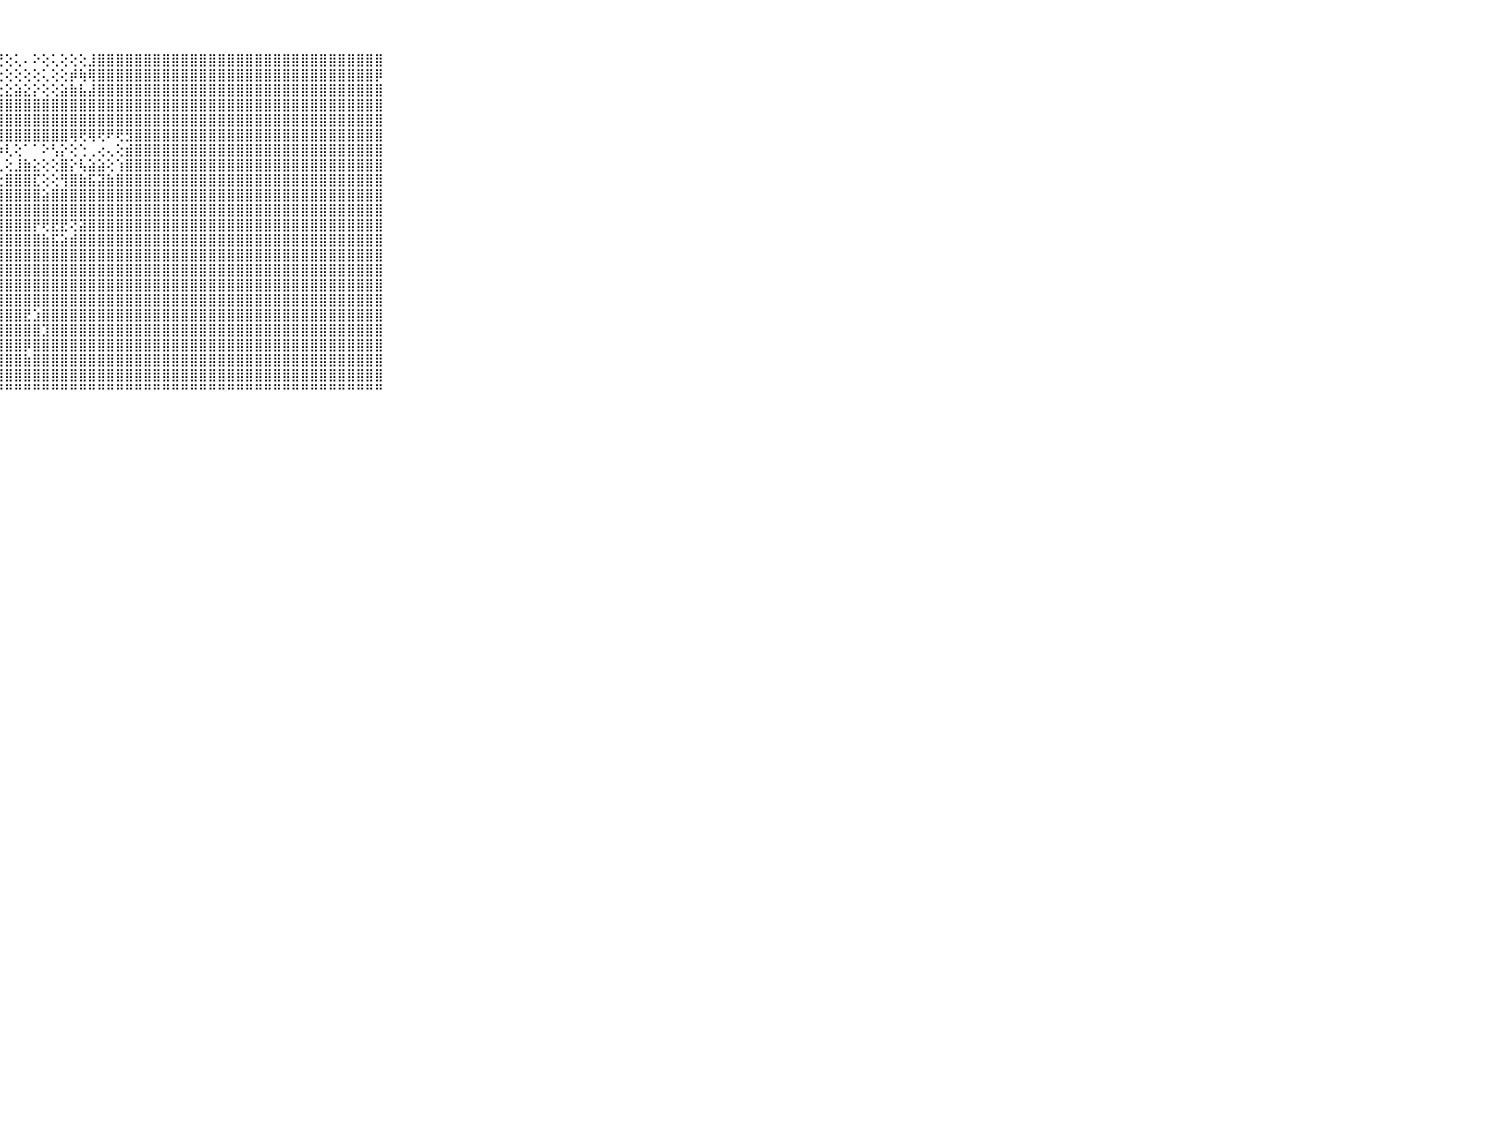

⠀⠀⠀⠀⠀⠀⠀⠀⠀⠀⠀⣿⣿⣿⣿⣿⣿⡿⢏⢕⢕⢕⢕⢕⢕⢕⣹⢟⢕⢅⠄⠕⢕⢅⢕⢕⢕⣸⣿⣿⣿⣿⣿⣿⣿⣿⣿⣿⣿⣿⣿⣿⣿⣿⣿⣿⣿⣿⣿⣿⣿⣿⣿⣿⣿⣿⣿⣿⣿⠀⠀⠀⠀⠀⠀⠀⠀⠀⠀⠀⠀
⠀⠀⠀⠀⠀⠀⠀⠀⠀⠀⠀⣿⣿⣿⣿⣿⡿⢕⢕⢕⢕⢕⢕⢕⣇⢑⢝⢕⢕⢕⢕⢕⢅⢕⢕⡾⢷⢿⣿⣿⣿⣿⣿⣿⣿⣿⣿⣿⣿⣿⣿⣿⣿⣿⣿⣿⣿⣿⣿⣿⣿⣿⣿⣿⣿⣿⣿⣿⡿⠀⠀⠀⠀⠀⠀⠀⠀⠀⠀⠀⠀
⠀⠀⠀⠀⠀⠀⠀⠀⠀⠀⠀⣿⣿⣿⣿⣿⢇⢑⢕⢕⢕⢕⢕⢕⢕⢕⡕⣕⣕⣵⣕⡕⢕⢕⣵⣷⣧⣼⣿⣿⣿⣿⣿⣿⣿⣿⣿⣿⣿⣿⣿⣿⣿⣿⣿⣿⣿⣿⣿⣿⣿⣿⣿⣿⣿⣿⣿⣿⣿⠀⠀⠀⠀⠀⠀⠀⠀⠀⠀⠀⠀
⠀⠀⠀⠀⠀⠀⠀⠀⠀⠀⠀⣿⣿⣿⣿⣿⢕⢑⠁⠁⠑⠕⢕⢕⣱⣿⣿⣿⣿⣿⣿⣿⣿⣿⣿⣿⣿⣿⣿⣿⣿⣿⣿⣿⣿⣿⣿⣿⣿⣿⣿⣿⣿⣿⣿⣿⣿⣿⣿⣿⣿⣿⣿⣿⣿⣿⣿⣿⣿⠀⠀⠀⠀⠀⠀⠀⠀⠀⠀⠀⠀
⠀⠀⠀⠀⠀⠀⠀⠀⠀⠀⠀⣿⣿⣿⣿⣿⡇⢕⢕⢅⢄⢅⢕⣼⣿⣿⣿⣿⣿⣿⣿⣿⣿⣿⣿⣿⣿⣿⣿⣿⣿⣿⣿⣿⣿⣿⣿⣿⣿⣿⣿⣿⣿⣿⣿⣿⣿⣿⣿⣿⣿⣿⣿⣿⣿⣿⣿⣿⣿⠀⠀⠀⠀⠀⠀⠀⠀⠀⠀⠀⠀
⠀⠀⠀⠀⠀⠀⠀⠀⠀⠀⠀⣿⣿⣿⣿⣿⡇⢕⢕⢕⢕⢕⣿⣿⣿⣿⣿⣿⣿⣿⣿⣿⣿⣿⣿⢿⢟⢿⢟⠟⢟⣻⣿⣿⣿⣿⣿⣿⣿⣿⣿⣿⣿⣿⣿⣿⣿⣿⣿⣿⣿⣿⣿⣿⣿⣿⣿⣿⣿⠀⠀⠀⠀⠀⠀⠀⠀⠀⠀⠀⠀
⠀⠀⠀⠀⠀⠀⠀⠀⠀⠀⠀⣿⣿⣿⣿⣿⡇⢕⢕⢕⢕⢕⢜⢟⢟⢫⢹⡵⢇⢕⠁⠁⠕⢣⡕⢕⢑⢀⢔⢄⢕⣾⣿⣿⣿⣿⣿⣿⣿⣿⣿⣿⣿⣿⣿⣿⣿⣿⣿⣿⣿⣿⣿⣿⣿⣿⣿⣿⣿⠀⠀⠀⠀⠀⠀⠀⠀⠀⠀⠀⠀
⠀⠀⠀⠀⠀⠀⠀⠀⠀⠀⠀⣿⣿⣿⣿⣿⣷⢕⣕⡕⢕⢕⢱⣵⣷⣷⢕⢇⢕⣸⣷⣕⢕⢕⣿⡕⢧⣵⣵⢕⢱⣿⣿⣿⣿⣿⣿⣿⣿⣿⣿⣿⣿⣿⣿⣿⣿⣿⣿⣿⣿⣿⣿⣿⣿⣿⣿⣿⣿⠀⠀⠀⠀⠀⠀⠀⠀⠀⠀⠀⠀
⠀⠀⠀⠀⠀⠀⠀⠀⠀⠀⠀⣿⣿⣿⣿⣿⣿⣿⣻⣟⣷⣕⣱⣿⣿⣿⣧⣕⣿⣿⣿⣏⢕⢕⢻⣿⣷⣯⣽⣷⣿⣿⣿⣿⣿⣿⣿⣿⣿⣿⣿⣿⣿⣿⣿⣿⣿⣿⣿⣿⣿⣿⣿⣿⣿⣿⣿⣿⣿⠀⠀⠀⠀⠀⠀⠀⠀⠀⠀⠀⠀
⠀⠀⠀⠀⠀⠀⠀⠀⠀⠀⠀⣿⣿⣿⣿⣿⣿⣿⣿⣿⣼⣿⣿⣿⣿⣿⣿⣿⣿⣿⣿⣿⣵⣿⣿⣿⣿⣿⣿⣿⣿⣿⣿⣿⣿⣿⣿⣿⣿⣿⣿⣿⣿⣿⣿⣿⣿⣿⣿⣿⣿⣿⣿⣿⣿⣿⣿⣿⣿⠀⠀⠀⠀⠀⠀⠀⠀⠀⠀⠀⠀
⠀⠀⠀⠀⠀⠀⠀⠀⠀⠀⠀⣿⣿⣿⣿⣿⣿⣿⣿⣿⣿⣿⣿⣿⣿⣿⣿⣿⣿⣿⣿⣿⣿⣿⣿⣿⣿⣿⣿⣿⣿⣿⣿⣿⣿⣿⣿⣿⣿⣿⣿⣿⣿⣿⣿⣿⣿⣿⣿⣿⣿⣿⣿⣿⣿⣿⣿⣿⣿⠀⠀⠀⠀⠀⠀⠀⠀⠀⠀⠀⠀
⠀⠀⠀⠀⠀⠀⠀⠀⠀⠀⠀⣿⣿⣿⣿⣿⣿⣿⣿⣷⣿⣿⣿⣿⣿⣿⣿⣿⣿⣿⣿⡟⢟⣟⣟⢝⣽⣿⣿⣿⣿⣿⣿⣿⣿⣿⣿⣿⣿⣿⣿⣿⣿⣿⣿⣿⣿⣿⣿⣿⣿⣿⣿⣿⣿⣿⣿⣿⣿⠀⠀⠀⠀⠀⠀⠀⠀⠀⠀⠀⠀
⠀⠀⠀⠀⠀⠀⠀⠀⠀⠀⠀⣿⣿⣿⣿⣿⣿⣿⣿⡏⢿⣿⣿⣿⣿⣿⣿⣿⣿⣿⣿⣿⣷⣯⣵⣾⣿⣿⣿⣿⣿⣿⣿⣿⣿⣿⣿⣿⣿⣿⣿⣿⣿⣿⣿⣿⣿⣿⣿⣿⣿⣿⣿⣿⣿⣿⣿⣿⣿⠀⠀⠀⠀⠀⠀⠀⠀⠀⠀⠀⠀
⠀⠀⠀⠀⠀⠀⠀⠀⠀⠀⠀⣿⣿⣿⣿⣿⣿⣿⣿⣷⣕⢻⣿⣿⣿⣿⣿⣿⣿⣿⣿⣿⣿⣿⣿⣿⣿⣿⣿⣿⣿⣿⣿⣿⣿⣿⣿⣿⣿⣿⣿⣿⣿⣿⣿⣿⣿⣿⣿⣿⣿⣿⣿⣿⣿⣿⣿⣿⣿⠀⠀⠀⠀⠀⠀⠀⠀⠀⠀⠀⠀
⠀⠀⠀⠀⠀⠀⠀⠀⠀⠀⠀⣿⣿⣿⣿⣿⣿⣿⣿⣿⣿⣧⡻⣿⣿⣿⣿⣿⣿⣿⣿⣿⣿⣿⣿⣿⣿⣿⣿⣿⣿⣿⣿⣿⣿⣿⣿⣿⣿⣿⣿⣿⣿⣿⣿⣿⣿⣿⣿⣿⣿⣿⣿⣿⣿⣿⣿⣿⣿⠀⠀⠀⠀⠀⠀⠀⠀⠀⠀⠀⠀
⠀⠀⠀⠀⠀⠀⠀⠀⠀⠀⠀⣿⣿⣿⣿⣿⣿⣿⣿⣿⣿⣿⣿⣮⣿⣿⣿⣿⣿⣿⣿⣿⣿⣿⣿⣿⣿⣿⣿⣿⣿⣿⣿⣿⣿⣿⣿⣿⣿⣿⣿⣿⣿⣿⣿⣿⣿⣿⣿⣿⣿⣿⣿⣿⣿⣿⣿⣿⣿⠀⠀⠀⠀⠀⠀⠀⠀⠀⠀⠀⠀
⠀⠀⠀⠀⠀⠀⠀⠀⠀⠀⠀⣿⣿⣿⣿⣿⣿⣿⣿⣿⣿⣿⣿⣿⣿⣿⣿⣿⣿⣿⣿⣿⣿⣿⣿⣿⣿⣿⣿⣿⣿⣿⣿⣿⣿⣿⣿⣿⣿⣿⣿⣿⣿⣿⣿⣿⣿⣿⣿⣿⣿⣿⣿⣿⣿⣿⣿⣿⣿⠀⠀⠀⠀⠀⠀⠀⠀⠀⠀⠀⠀
⠀⠀⠀⠀⠀⠀⠀⠀⠀⠀⠀⣿⣿⣿⣿⣿⣿⣿⣿⣿⣿⣿⣿⣿⣿⣿⣿⣿⣿⣿⣟⣱⣿⣿⣿⣿⣿⣿⣿⣿⣿⣿⣿⣿⣿⣿⣿⣿⣿⣿⣿⣿⣿⣿⣿⣿⣿⣿⣿⣿⣿⣿⣿⣿⣿⣿⣿⣿⣿⠀⠀⠀⠀⠀⠀⠀⠀⠀⠀⠀⠀
⠀⠀⠀⠀⠀⠀⠀⠀⠀⠀⠀⣿⣿⣿⣿⣿⣿⣿⣿⣿⣿⣿⣿⣿⣿⣿⣿⣿⣿⣿⣿⣿⣹⣿⣿⣿⣿⣿⣿⣿⣿⣿⣿⣿⣿⣿⣿⣿⣿⣿⣿⣿⣿⣿⣿⣿⣿⣿⣿⣿⣿⣿⣿⣿⣿⣿⣿⣿⣿⠀⠀⠀⠀⠀⠀⠀⠀⠀⠀⠀⠀
⠀⠀⠀⠀⠀⠀⠀⠀⠀⠀⠀⣿⣿⣿⣿⣿⣿⣿⣿⣿⣿⣿⣿⣿⣿⣿⣿⣿⣿⣿⡿⣿⣿⣿⣿⣿⣿⣿⣿⣿⣿⣿⣿⣿⣿⣿⣿⣿⣿⣿⣿⣿⣿⣿⣿⣿⣿⣿⣿⣿⣿⣿⣿⣿⣿⣿⣿⣿⣿⠀⠀⠀⠀⠀⠀⠀⠀⠀⠀⠀⠀
⠀⠀⠀⠀⠀⠀⠀⠀⠀⠀⠀⣿⣿⣿⣿⣿⣿⣿⣿⣿⣿⣿⣿⣿⣿⣿⣿⣿⣿⣿⣷⣿⣿⣿⣿⣿⣿⣿⣿⣿⣿⣿⣿⣿⣿⣿⣿⣿⣿⣿⣿⣿⣿⣿⣿⣿⣿⣿⣿⣿⣿⣿⣿⣿⣿⣿⣿⣿⣿⠀⠀⠀⠀⠀⠀⠀⠀⠀⠀⠀⠀
⠀⠀⠀⠀⠀⠀⠀⠀⠀⠀⠀⣿⣿⣿⣿⣿⣿⣿⣿⣿⣿⣿⣿⣿⣿⣿⣿⣿⣿⣿⣿⣿⣿⣿⣿⣿⣿⣿⣿⣿⣿⣿⣿⣿⣿⣿⣿⣿⣿⣿⣿⣿⣿⣿⣿⣿⣿⣿⣿⣿⣿⣿⣿⣿⣿⣿⣿⣿⣿⠀⠀⠀⠀⠀⠀⠀⠀⠀⠀⠀⠀
⠀⠀⠀⠀⠀⠀⠀⠀⠀⠀⠀⠛⠛⠛⠛⠛⠛⠛⠛⠛⠛⠛⠛⠛⠛⠛⠛⠛⠛⠛⠛⠛⠛⠛⠛⠛⠛⠛⠛⠛⠛⠛⠛⠛⠛⠛⠛⠛⠛⠛⠛⠛⠛⠛⠛⠛⠛⠛⠛⠛⠛⠛⠛⠛⠛⠛⠛⠛⠛⠀⠀⠀⠀⠀⠀⠀⠀⠀⠀⠀⠀